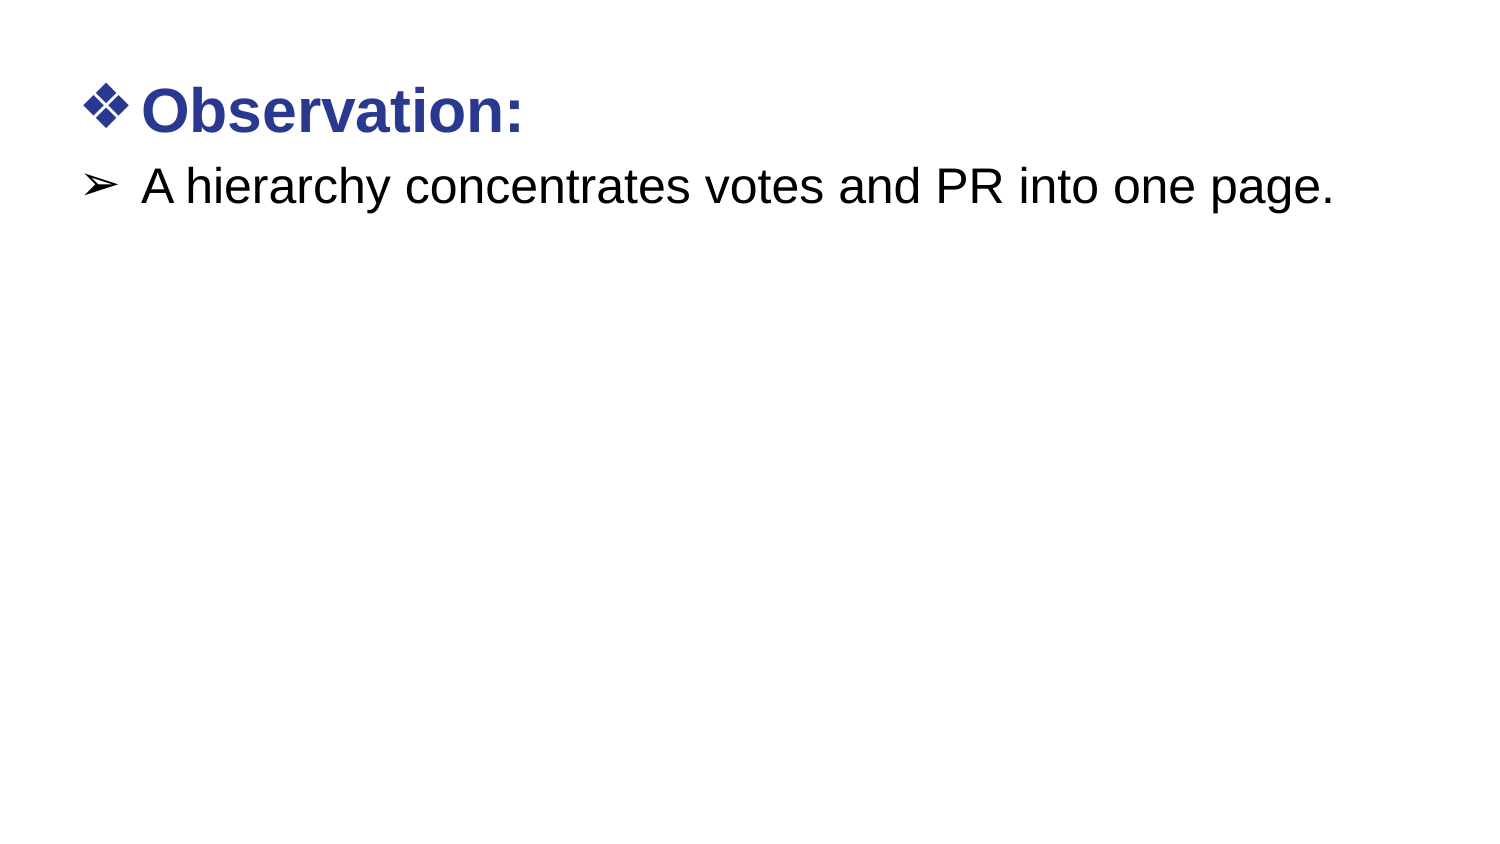

# Observation:
A hierarchy concentrates votes and PR into one page.